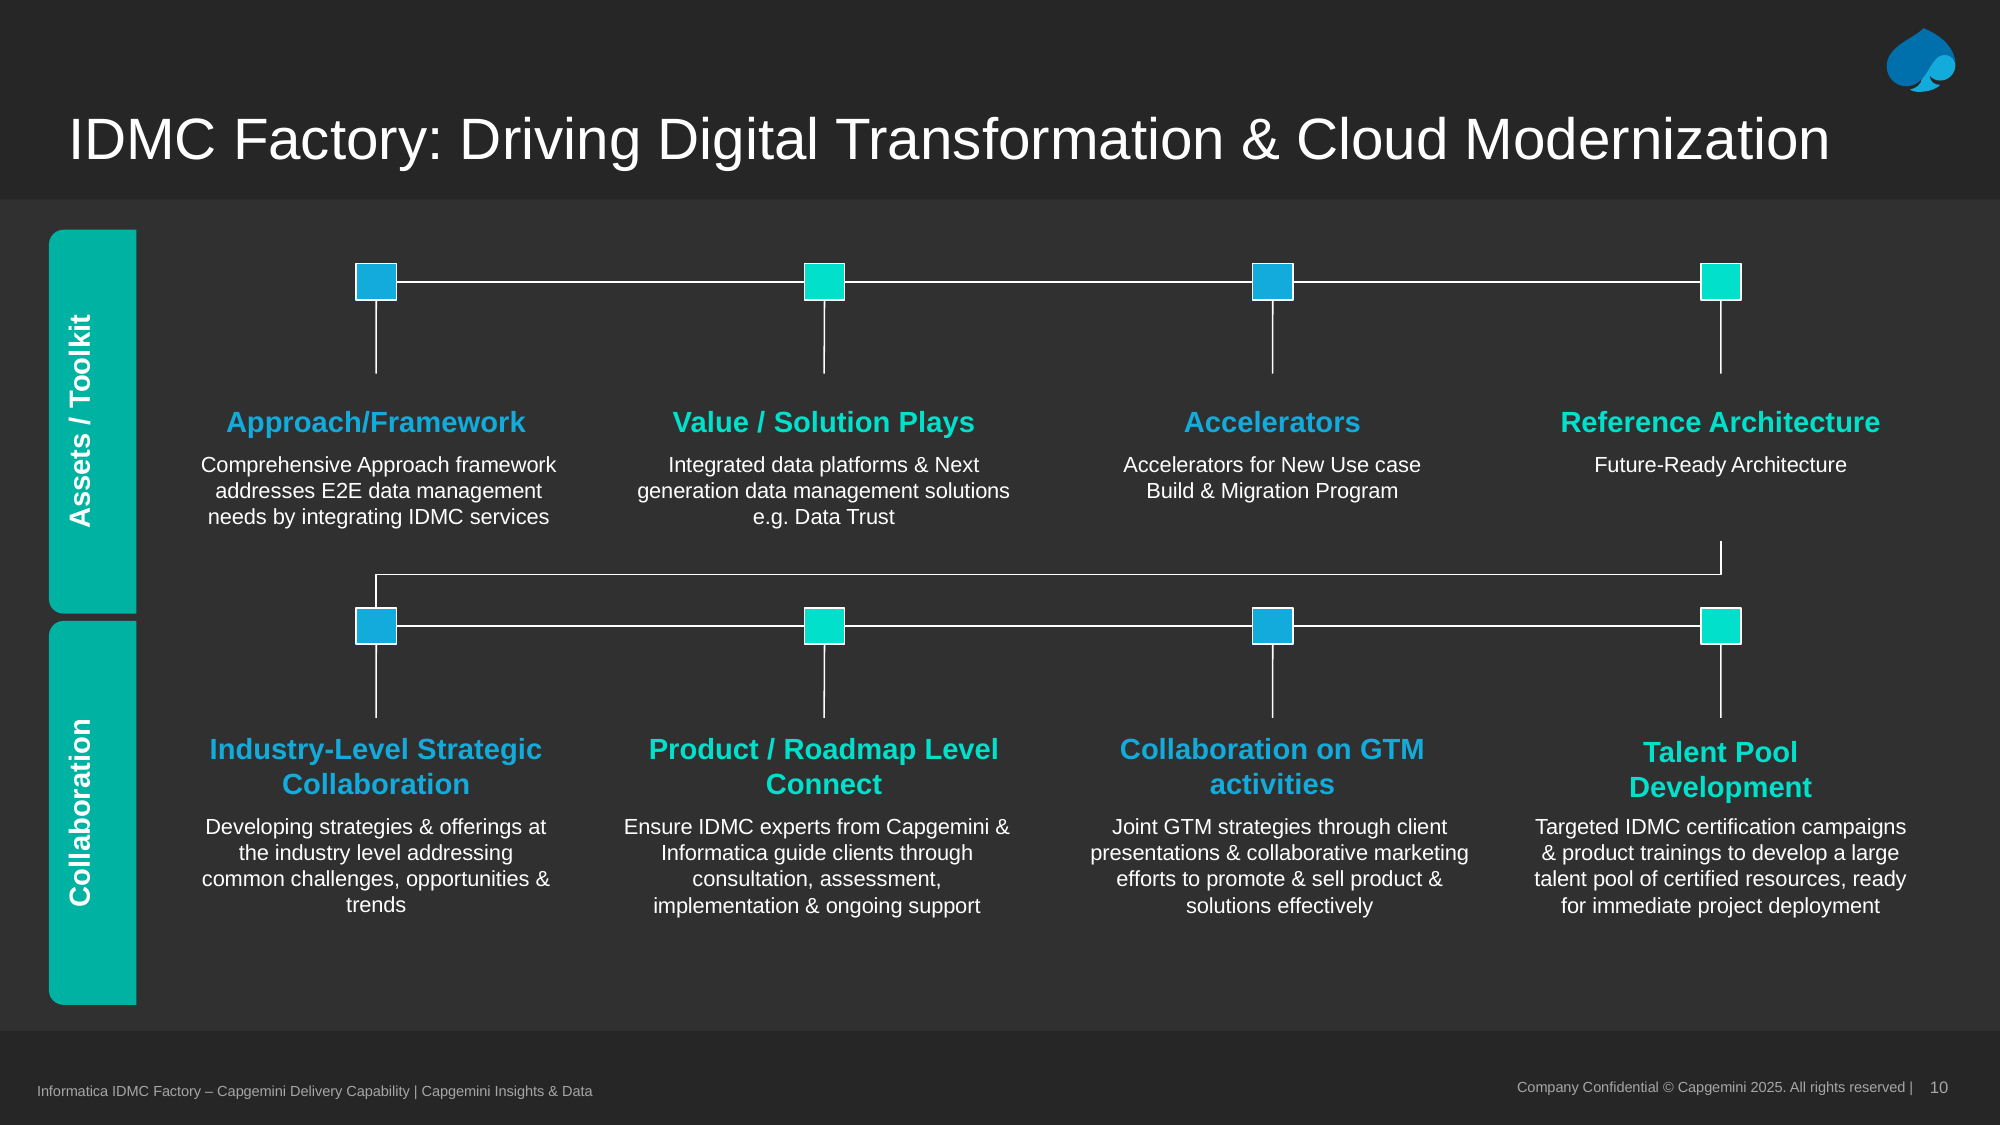

# IDMC Factory: Driving Digital Transformation & Cloud Modernization

Approach/Framework
Value / Solution Plays
Accelerators
Reference Architecture
Comprehensive Approach framework addresses E2E data management needs by integrating IDMC services
Accelerators for New Use case Build & Migration Program
Future-Ready Architecture
Integrated data platforms & Next generation data management solutions e.g. Data Trust

Industry-Level Strategic Collaboration
Product / Roadmap Level Connect
Collaboration on GTM activities
Talent Pool Development

Joint GTM strategies through client presentations & collaborative marketing efforts to promote & sell product & solutions effectively
Developing strategies & offerings at the industry level addressing common challenges, opportunities & trends
Targeted IDMC certification campaigns & product trainings to develop a large talent pool of certified resources, ready for immediate project deployment
Ensure IDMC experts from Capgemini & Informatica guide clients through consultation, assessment, implementation & ongoing support
Assets / Toolkit
Collaboration